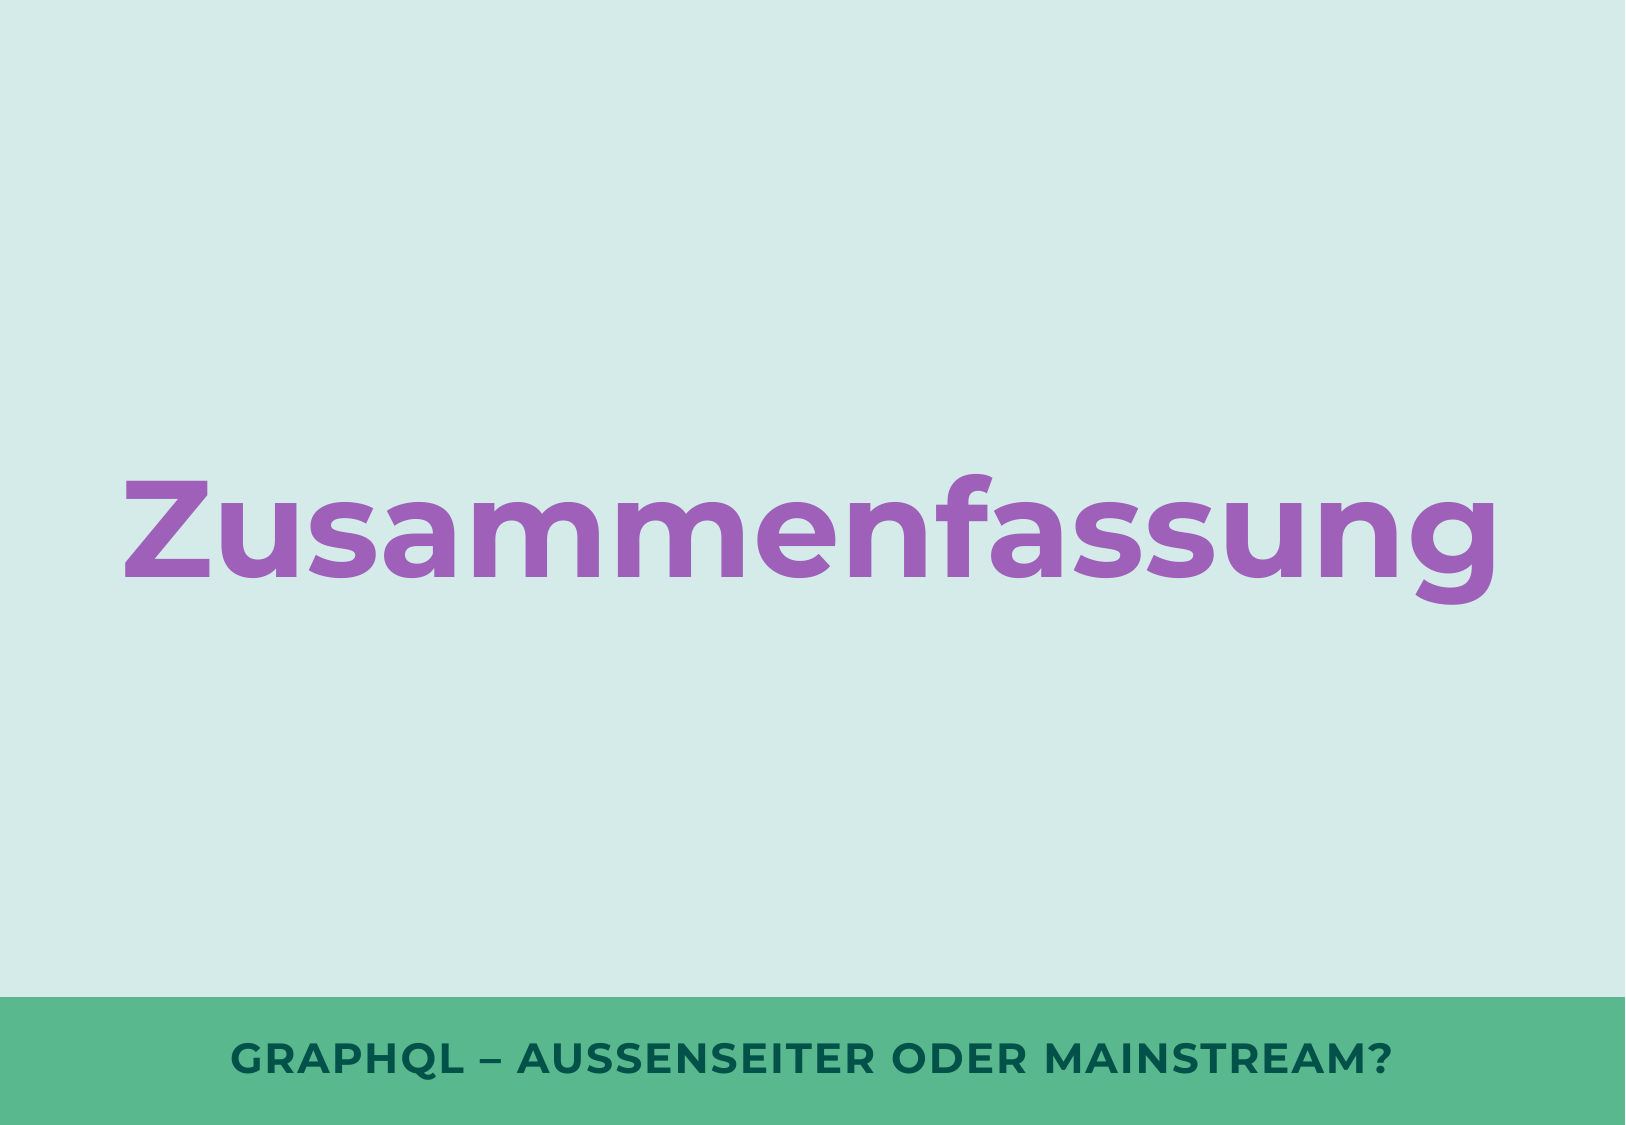

Zusammenfassung
# GraphQL – Aussenseiter oder Mainstream?